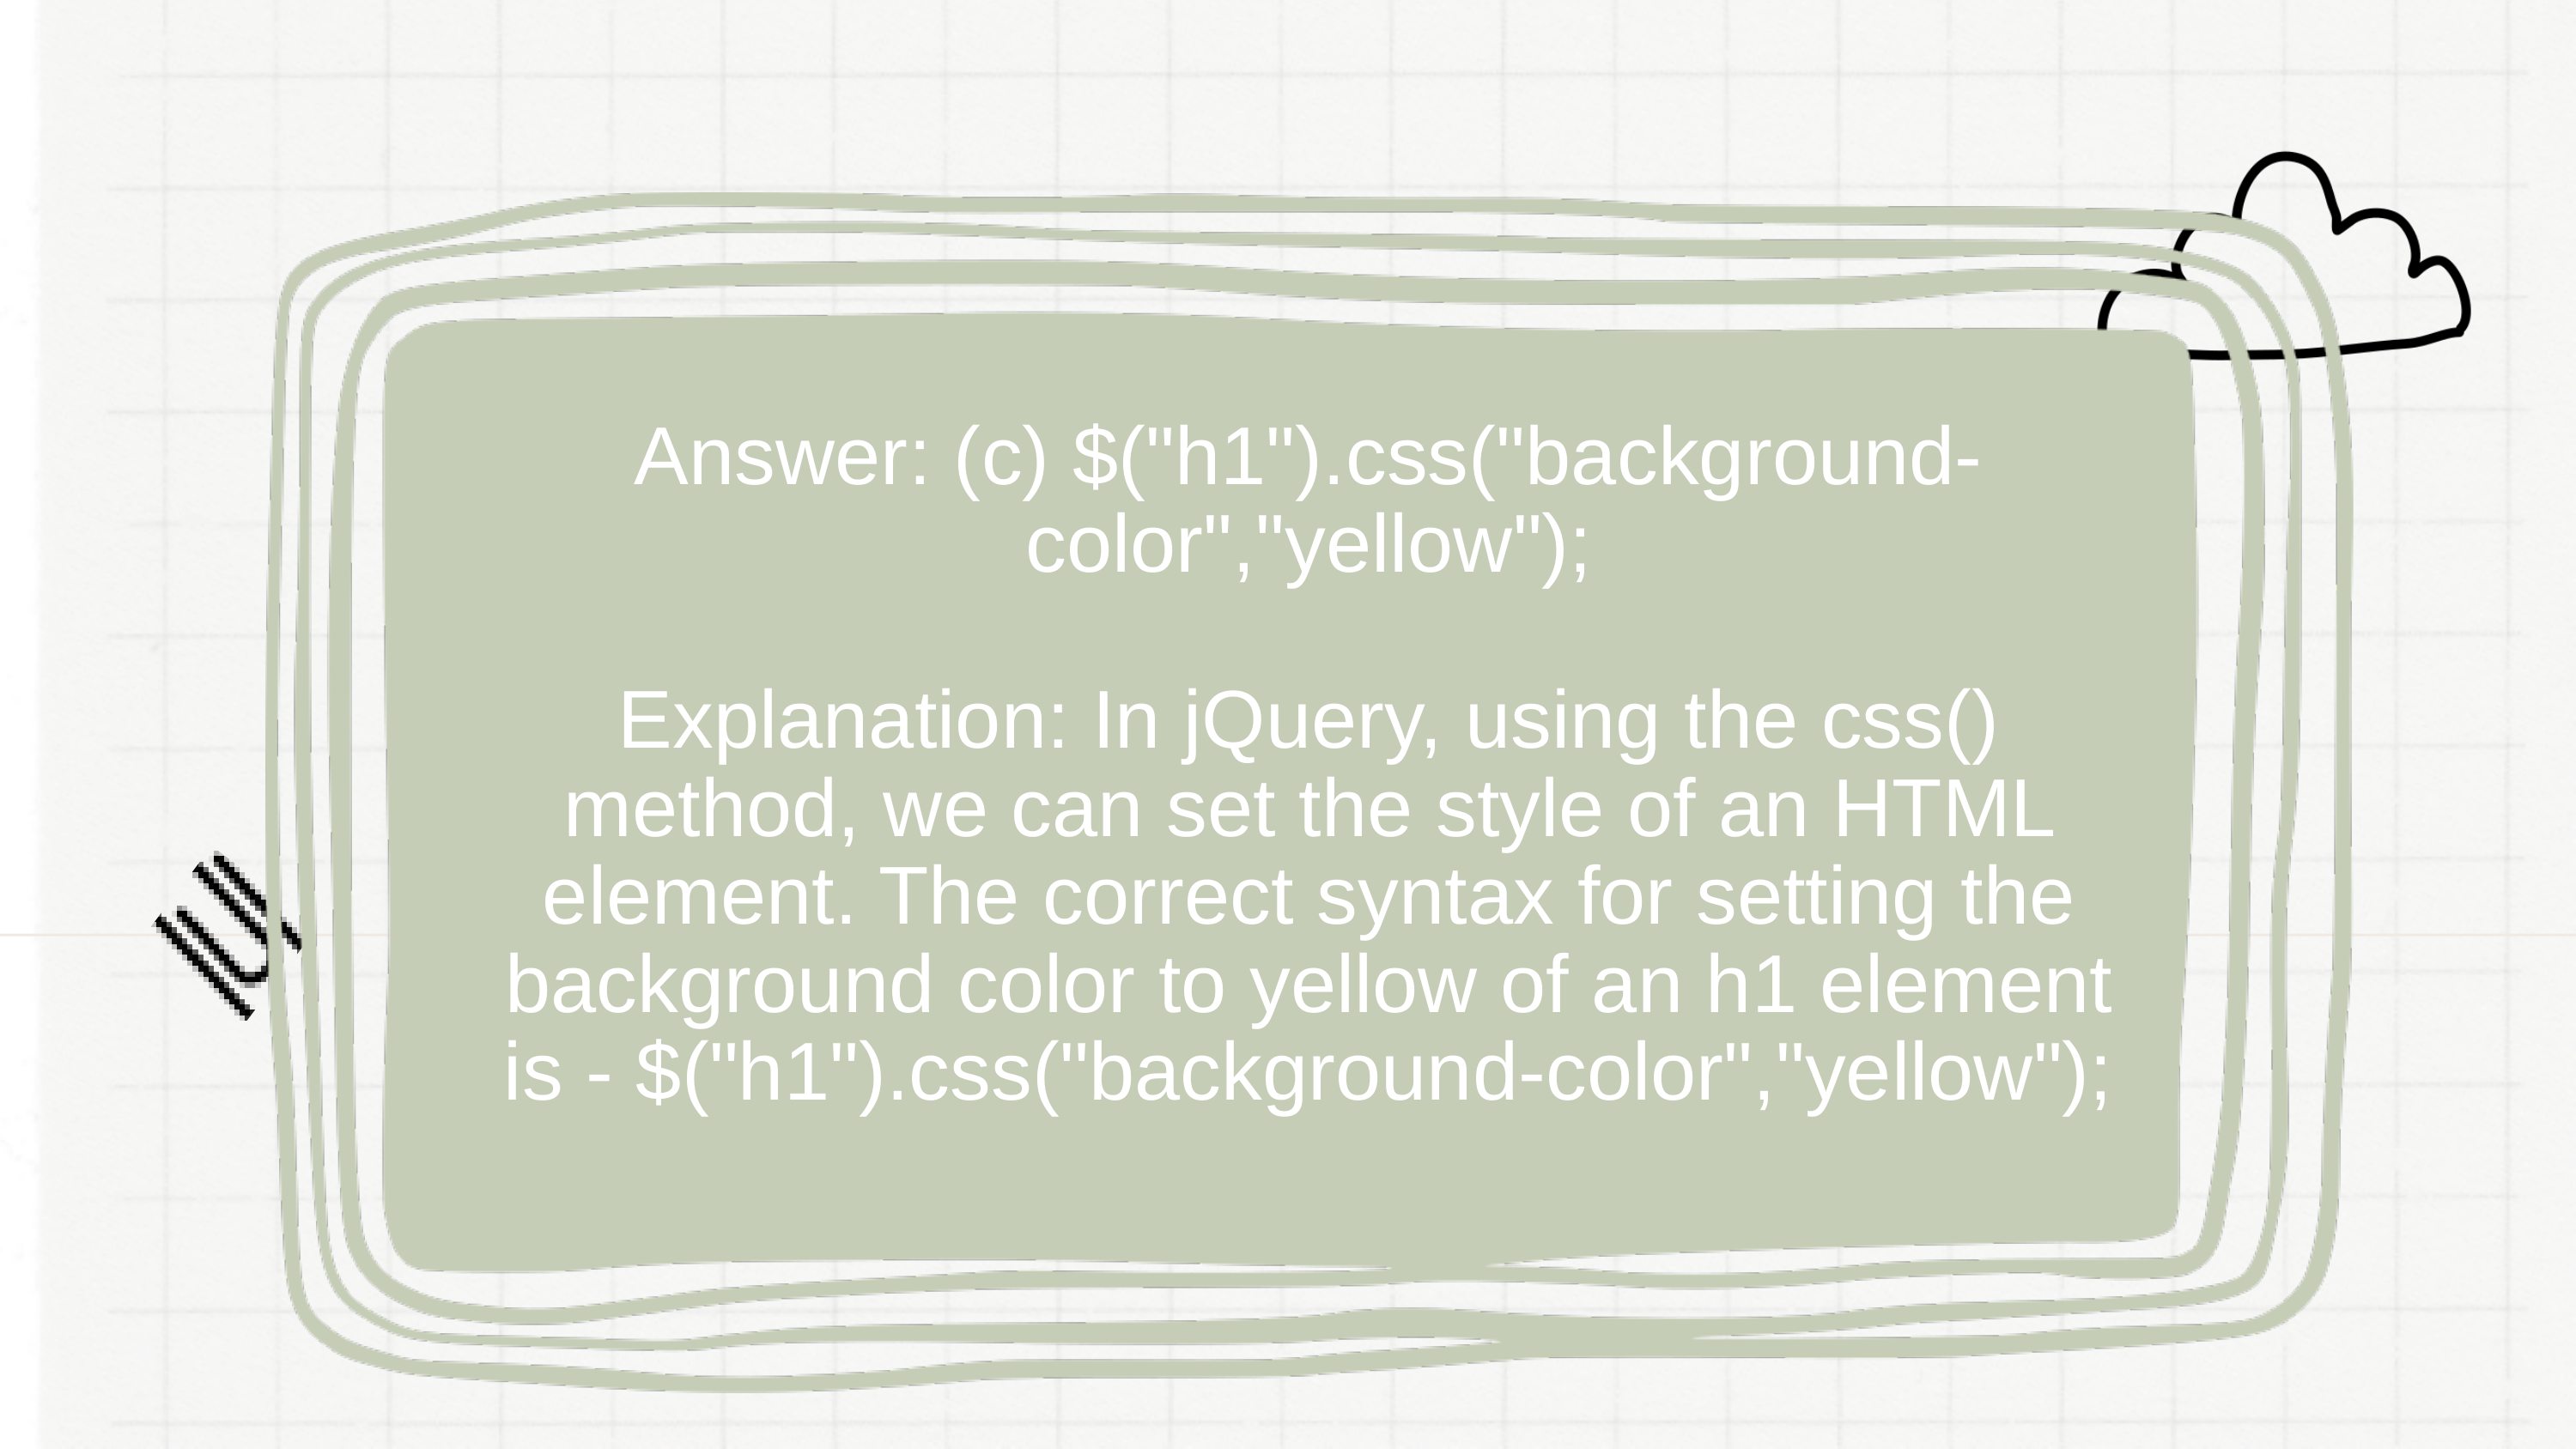

Answer: (c) $("h1").css("background-color","yellow");

Explanation: In jQuery, using the css() method, we can set the style of an HTML element. The correct syntax for setting the background color to yellow of an h1 element is - $("h1").css("background-color","yellow");